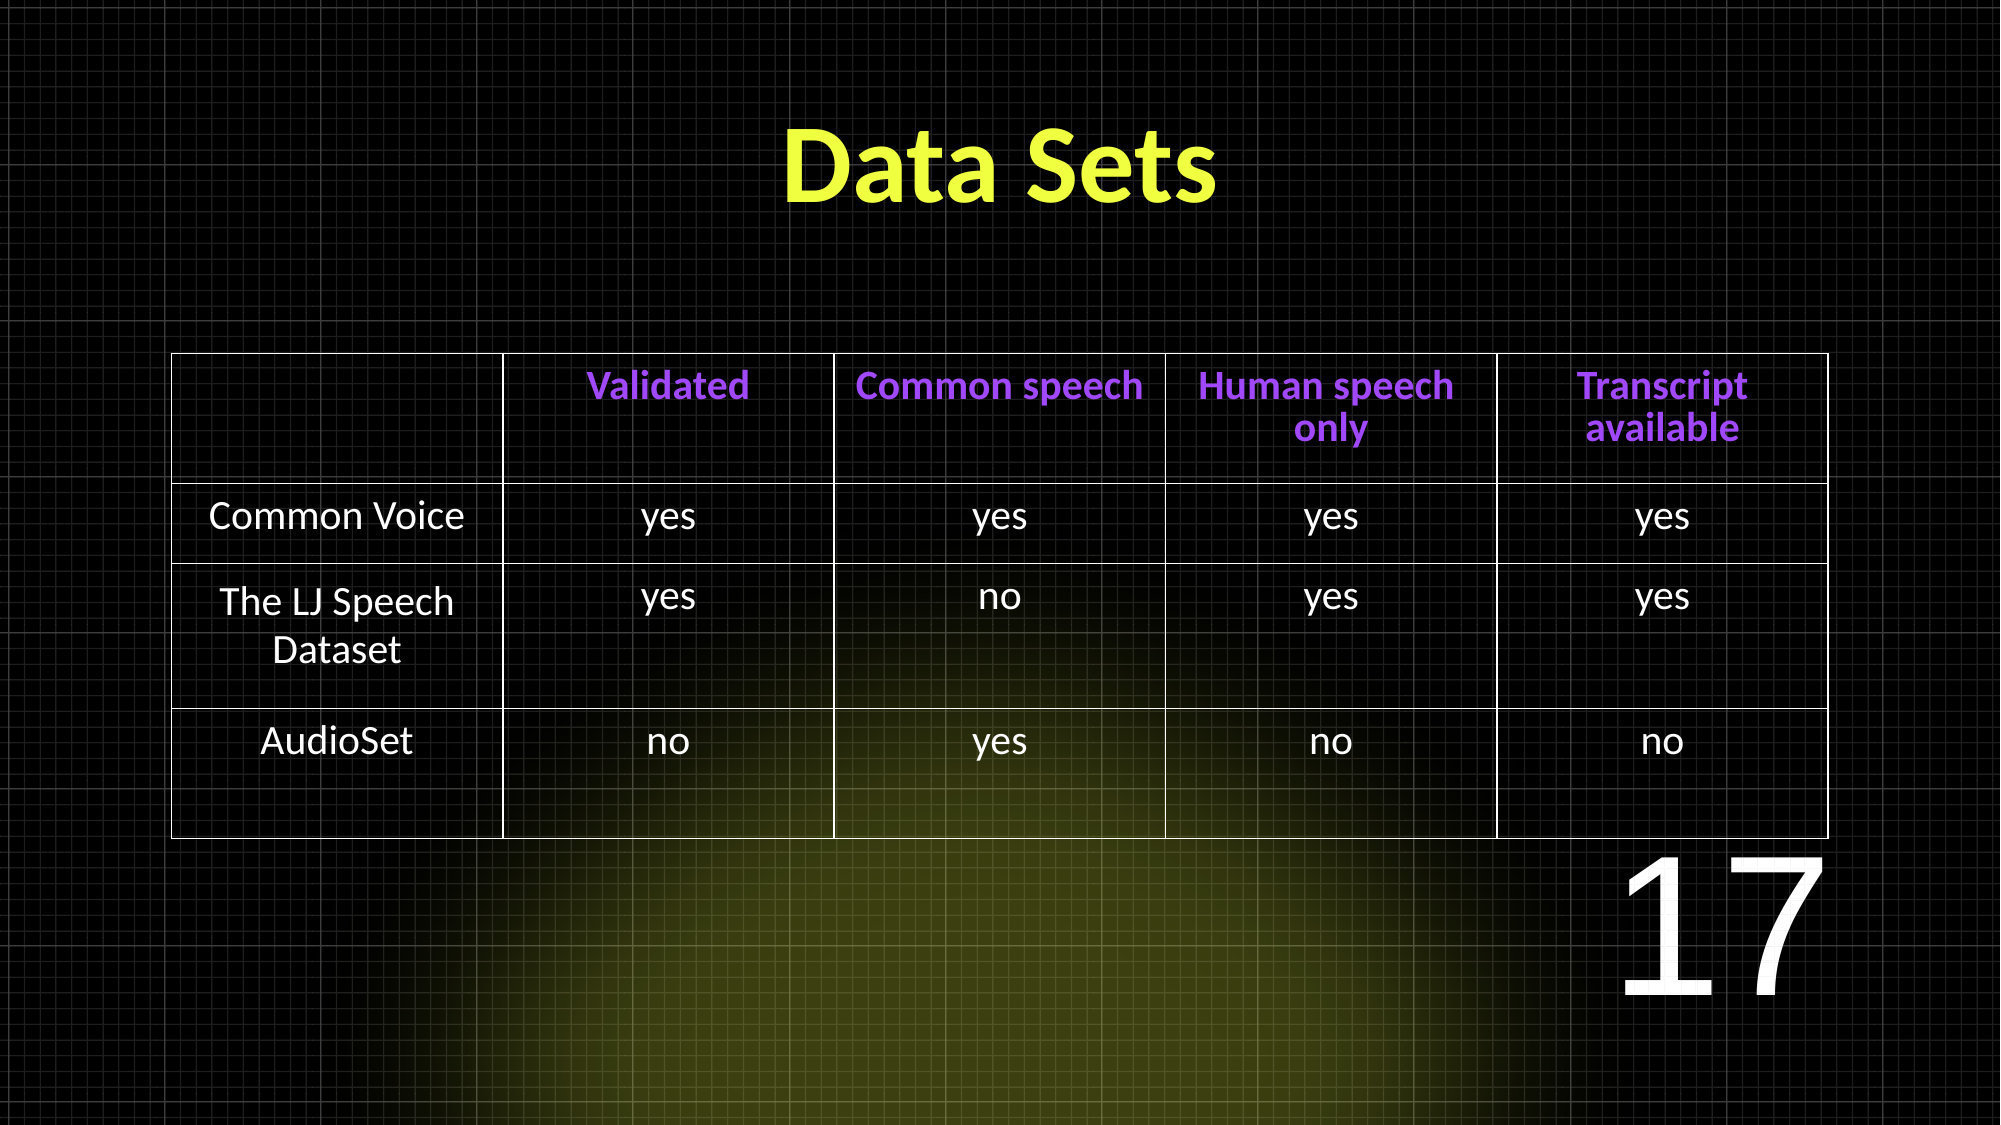

Data Sets
|  | Validated | Common speech | Human speech only | Transcript available |
| --- | --- | --- | --- | --- |
| Common Voice | yes | yes | yes | yes |
| The LJ Speech Dataset | yes | no | yes | yes |
| AudioSet | no | yes | no | no |

17